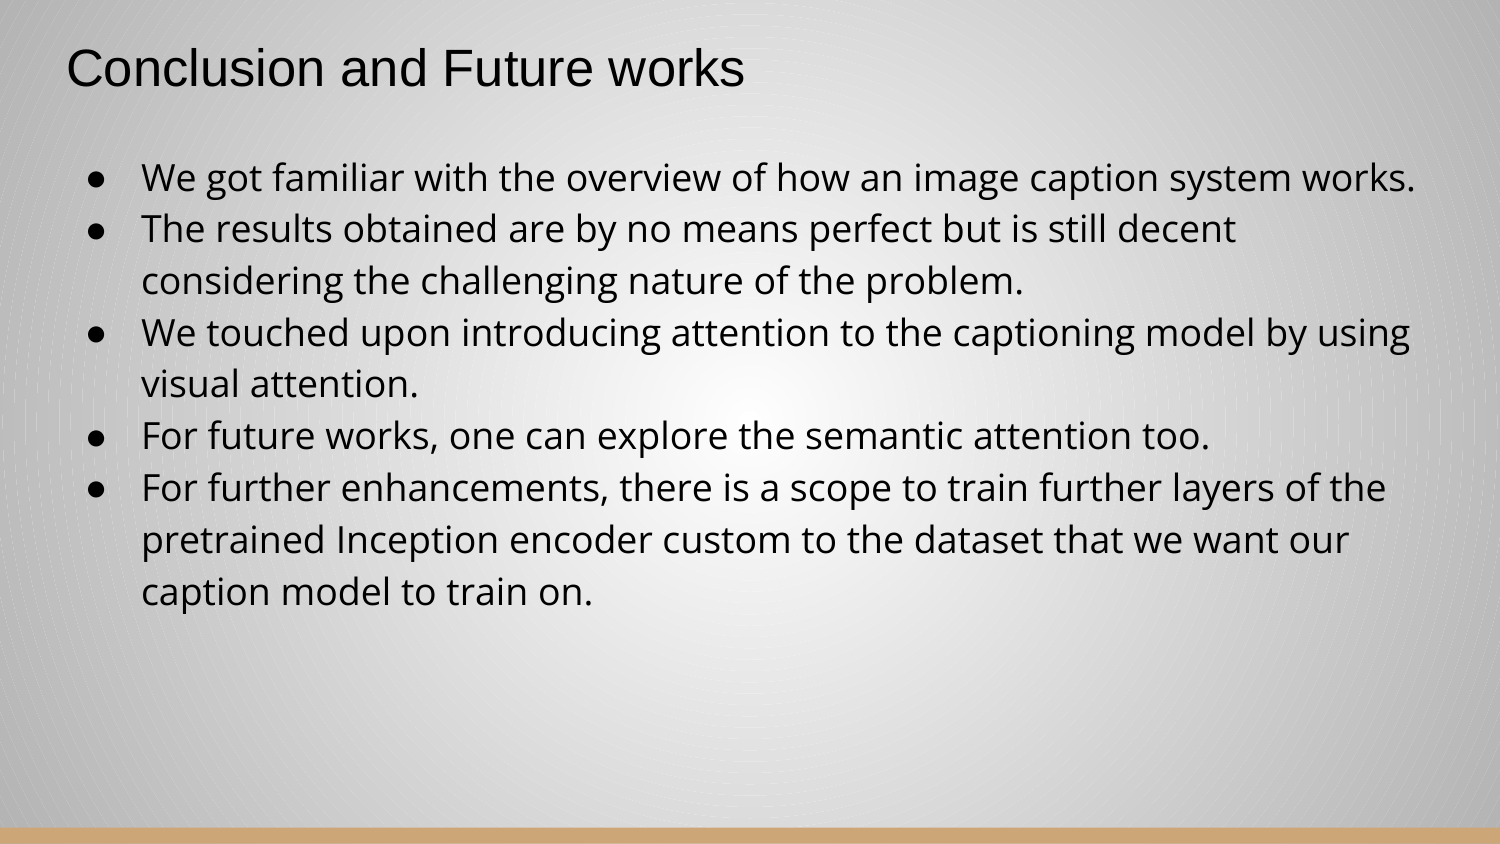

# Conclusion and Future works
We got familiar with the overview of how an image caption system works.
The results obtained are by no means perfect but is still decent considering the challenging nature of the problem.
We touched upon introducing attention to the captioning model by using visual attention.
For future works, one can explore the semantic attention too.
For further enhancements, there is a scope to train further layers of the pretrained Inception encoder custom to the dataset that we want our caption model to train on.